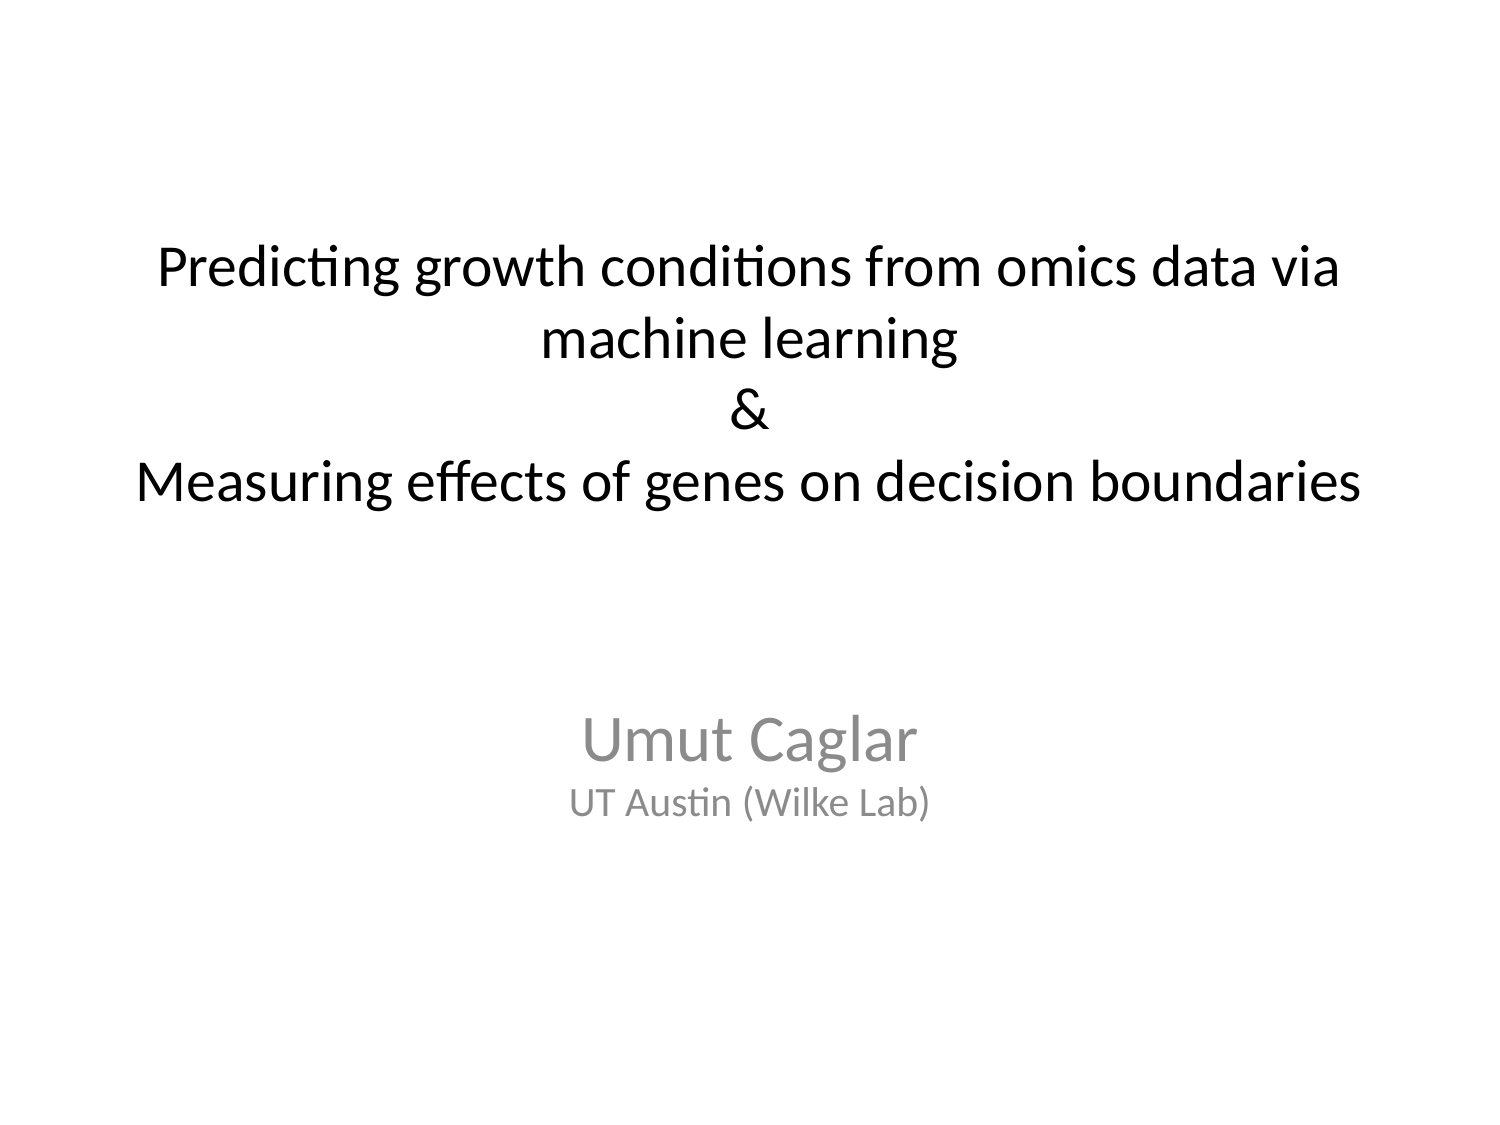

# Predicting growth conditions from omics data via machine learning & Measuring effects of genes on decision boundaries
Umut Caglar
UT Austin (Wilke Lab)